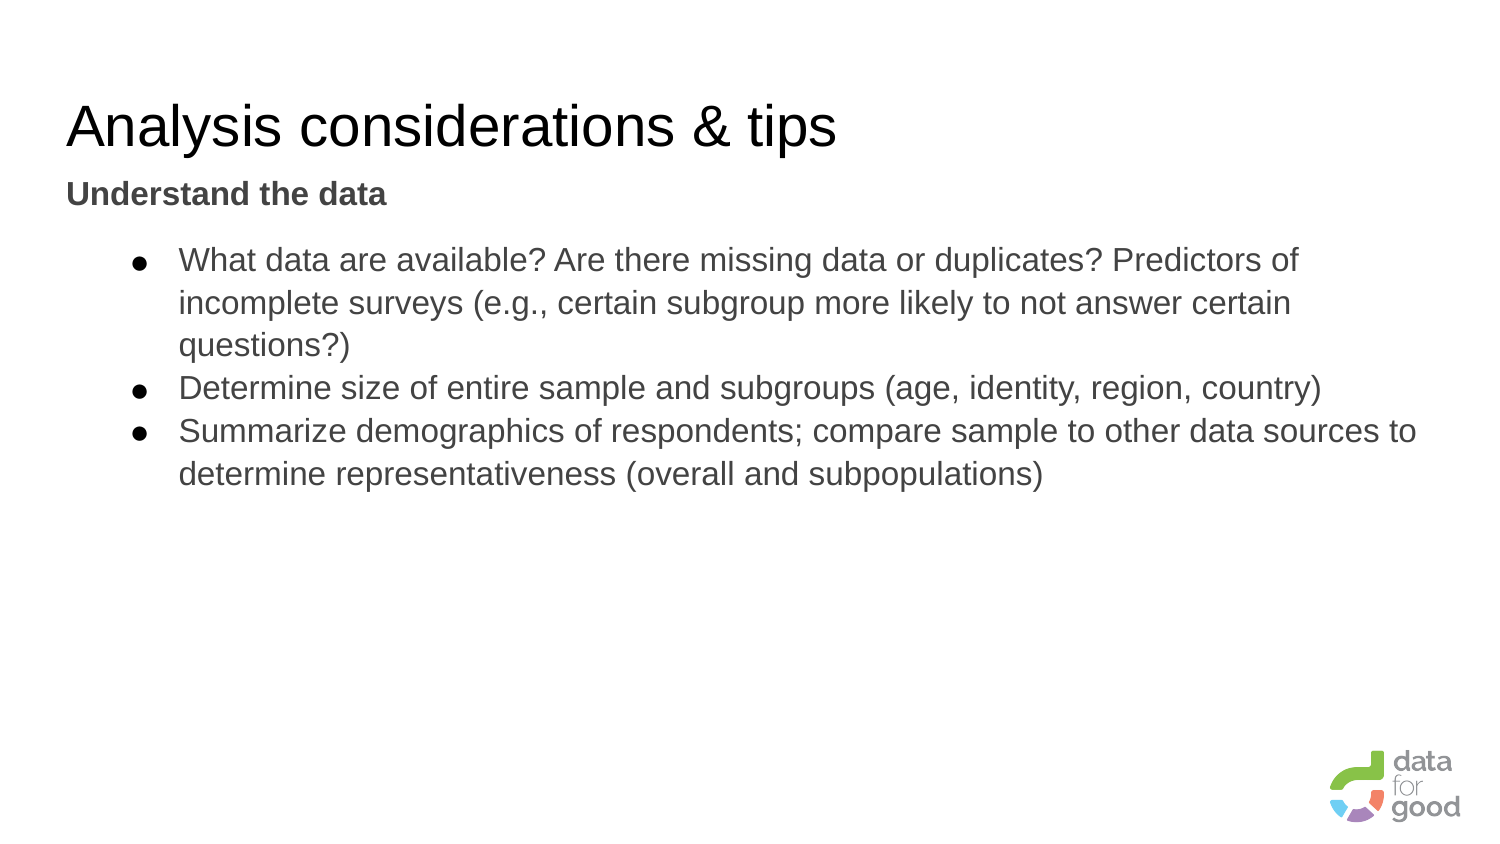

# Analysis considerations & tips
Understand the data

What data are available? Are there missing data or duplicates? Predictors of incomplete surveys (e.g., certain subgroup more likely to not answer certain questions?)
Determine size of entire sample and subgroups (age, identity, region, country)
Summarize demographics of respondents; compare sample to other data sources to determine representativeness (overall and subpopulations)